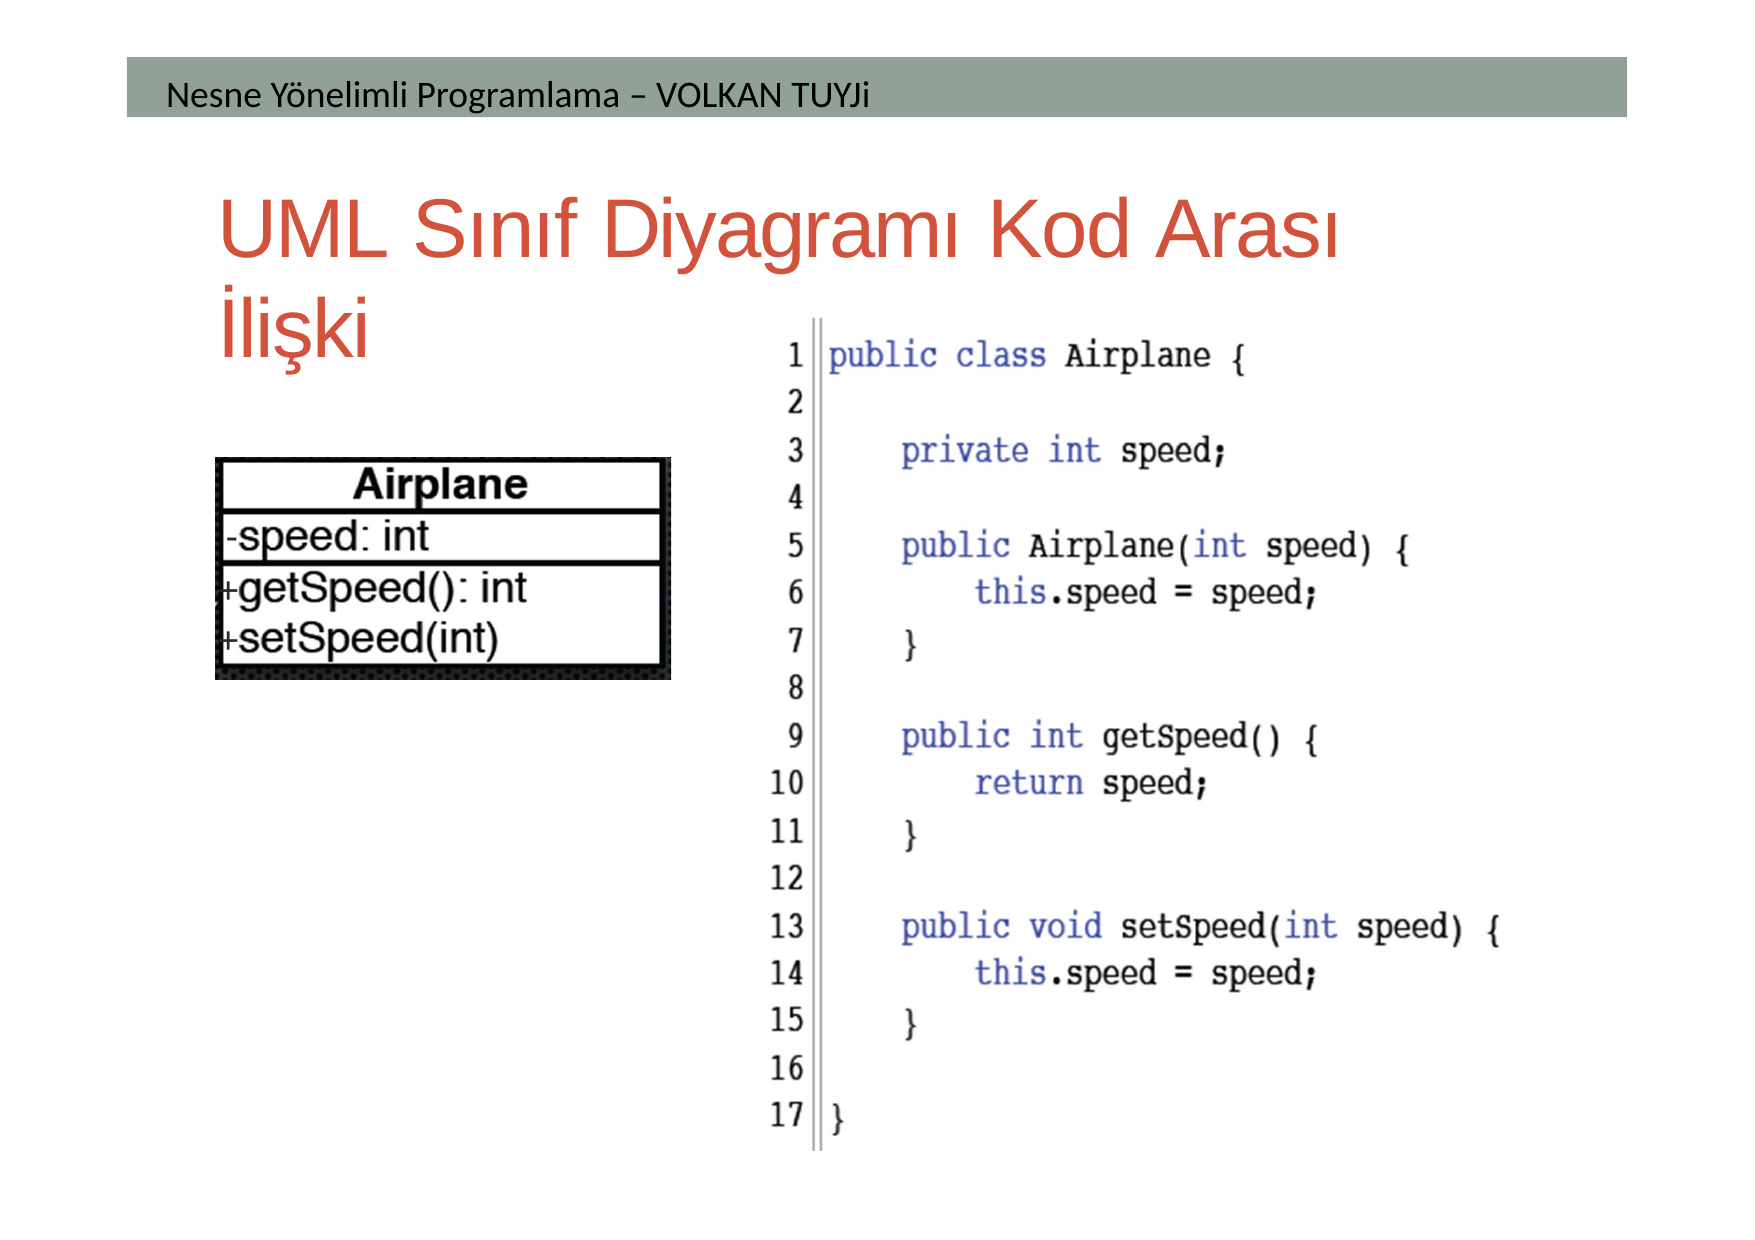

Nesne Yönelimli Programlama – VOLKAN TUYJi
# UML Sınıf Diyagramı Kod Arası İlişki

-
+
+